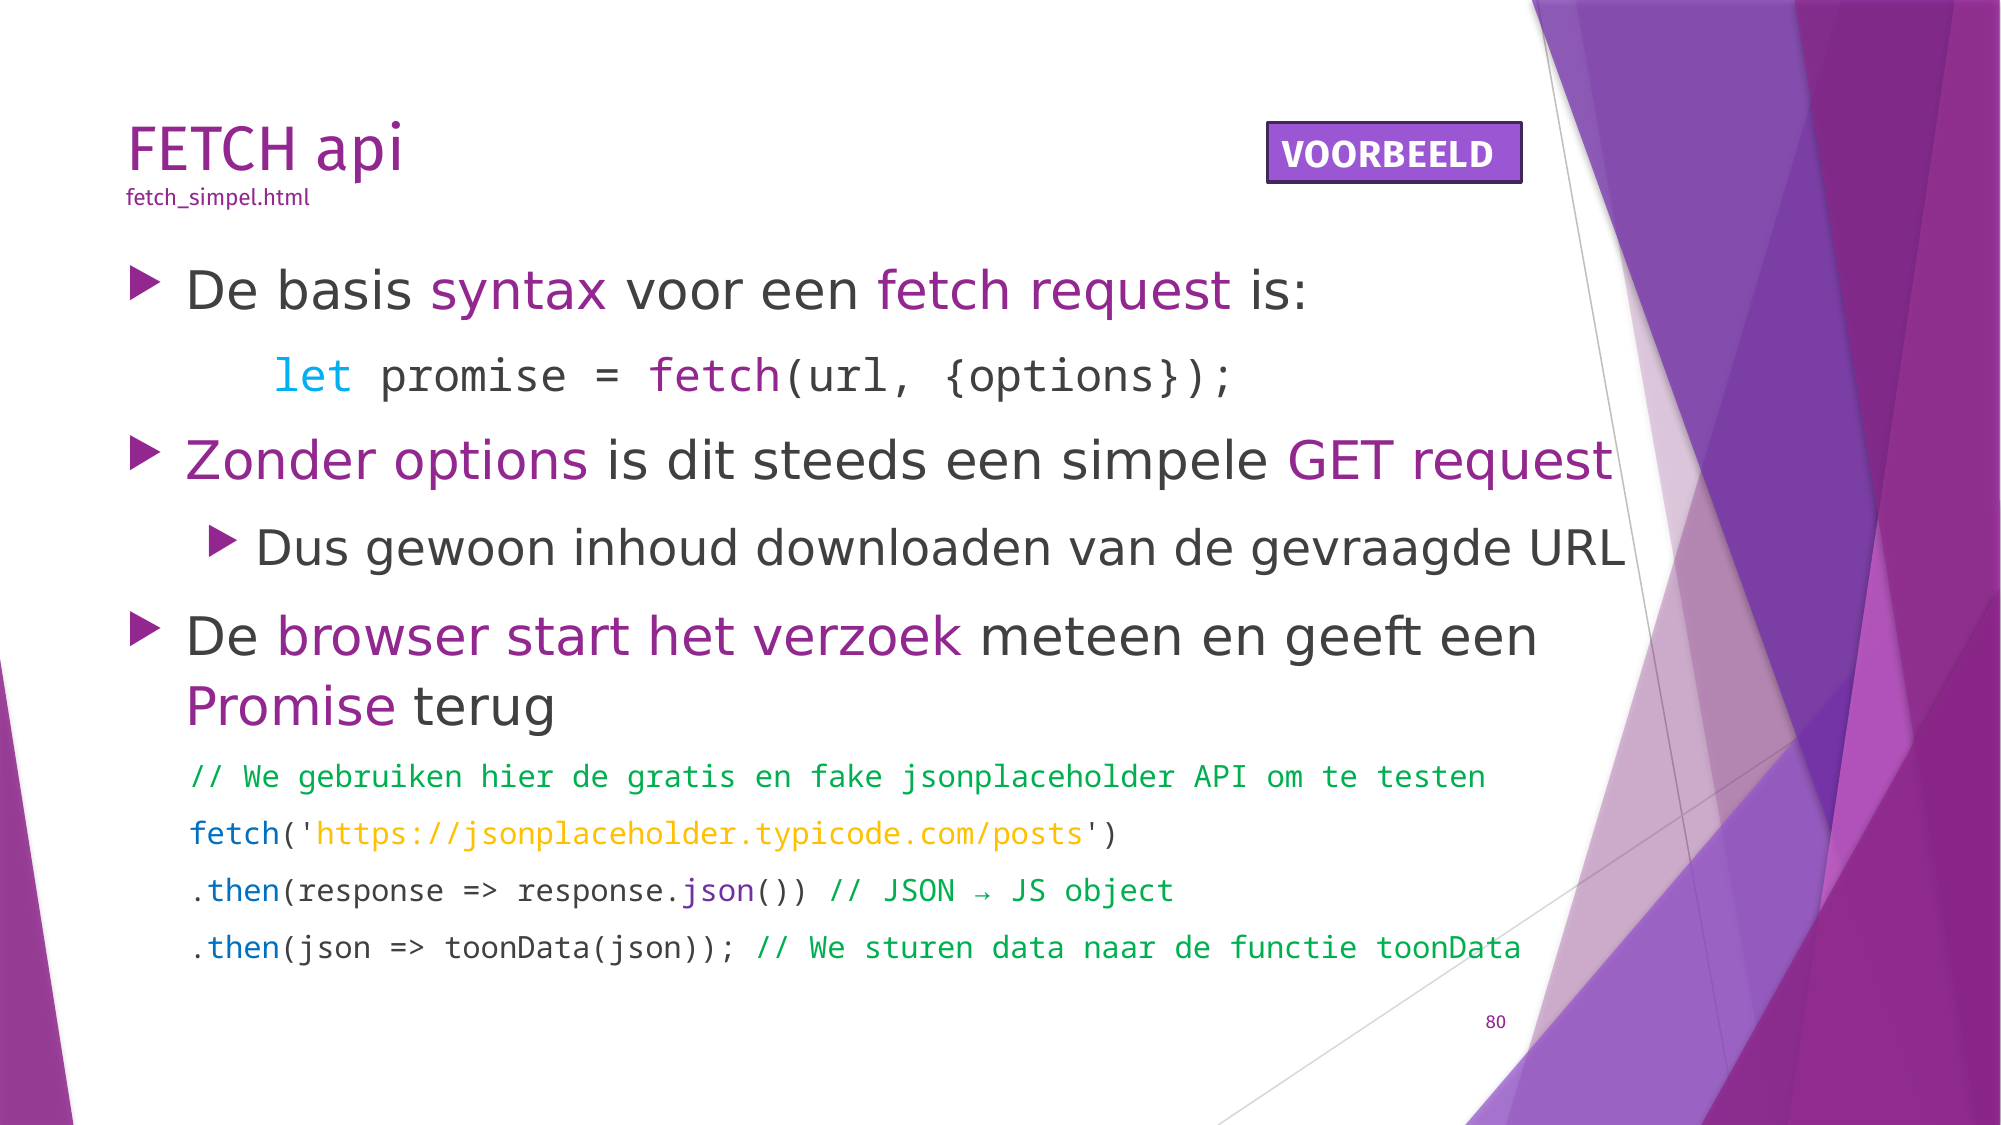

# FETCH api fetch_simpel.html
VOORBEELD
De basis syntax voor een fetch request is:
	let promise = fetch(url, {options});
Zonder options is dit steeds een simpele GET request
Dus gewoon inhoud downloaden van de gevraagde URL
De browser start het verzoek meteen en geeft een Promise terug
// We gebruiken hier de gratis en fake jsonplaceholder API om te testen
fetch('https://jsonplaceholder.typicode.com/posts')
	.then(response => response.json()) // JSON → JS object
	.then(json => toonData(json)); // We sturen data naar de functie toonData
80